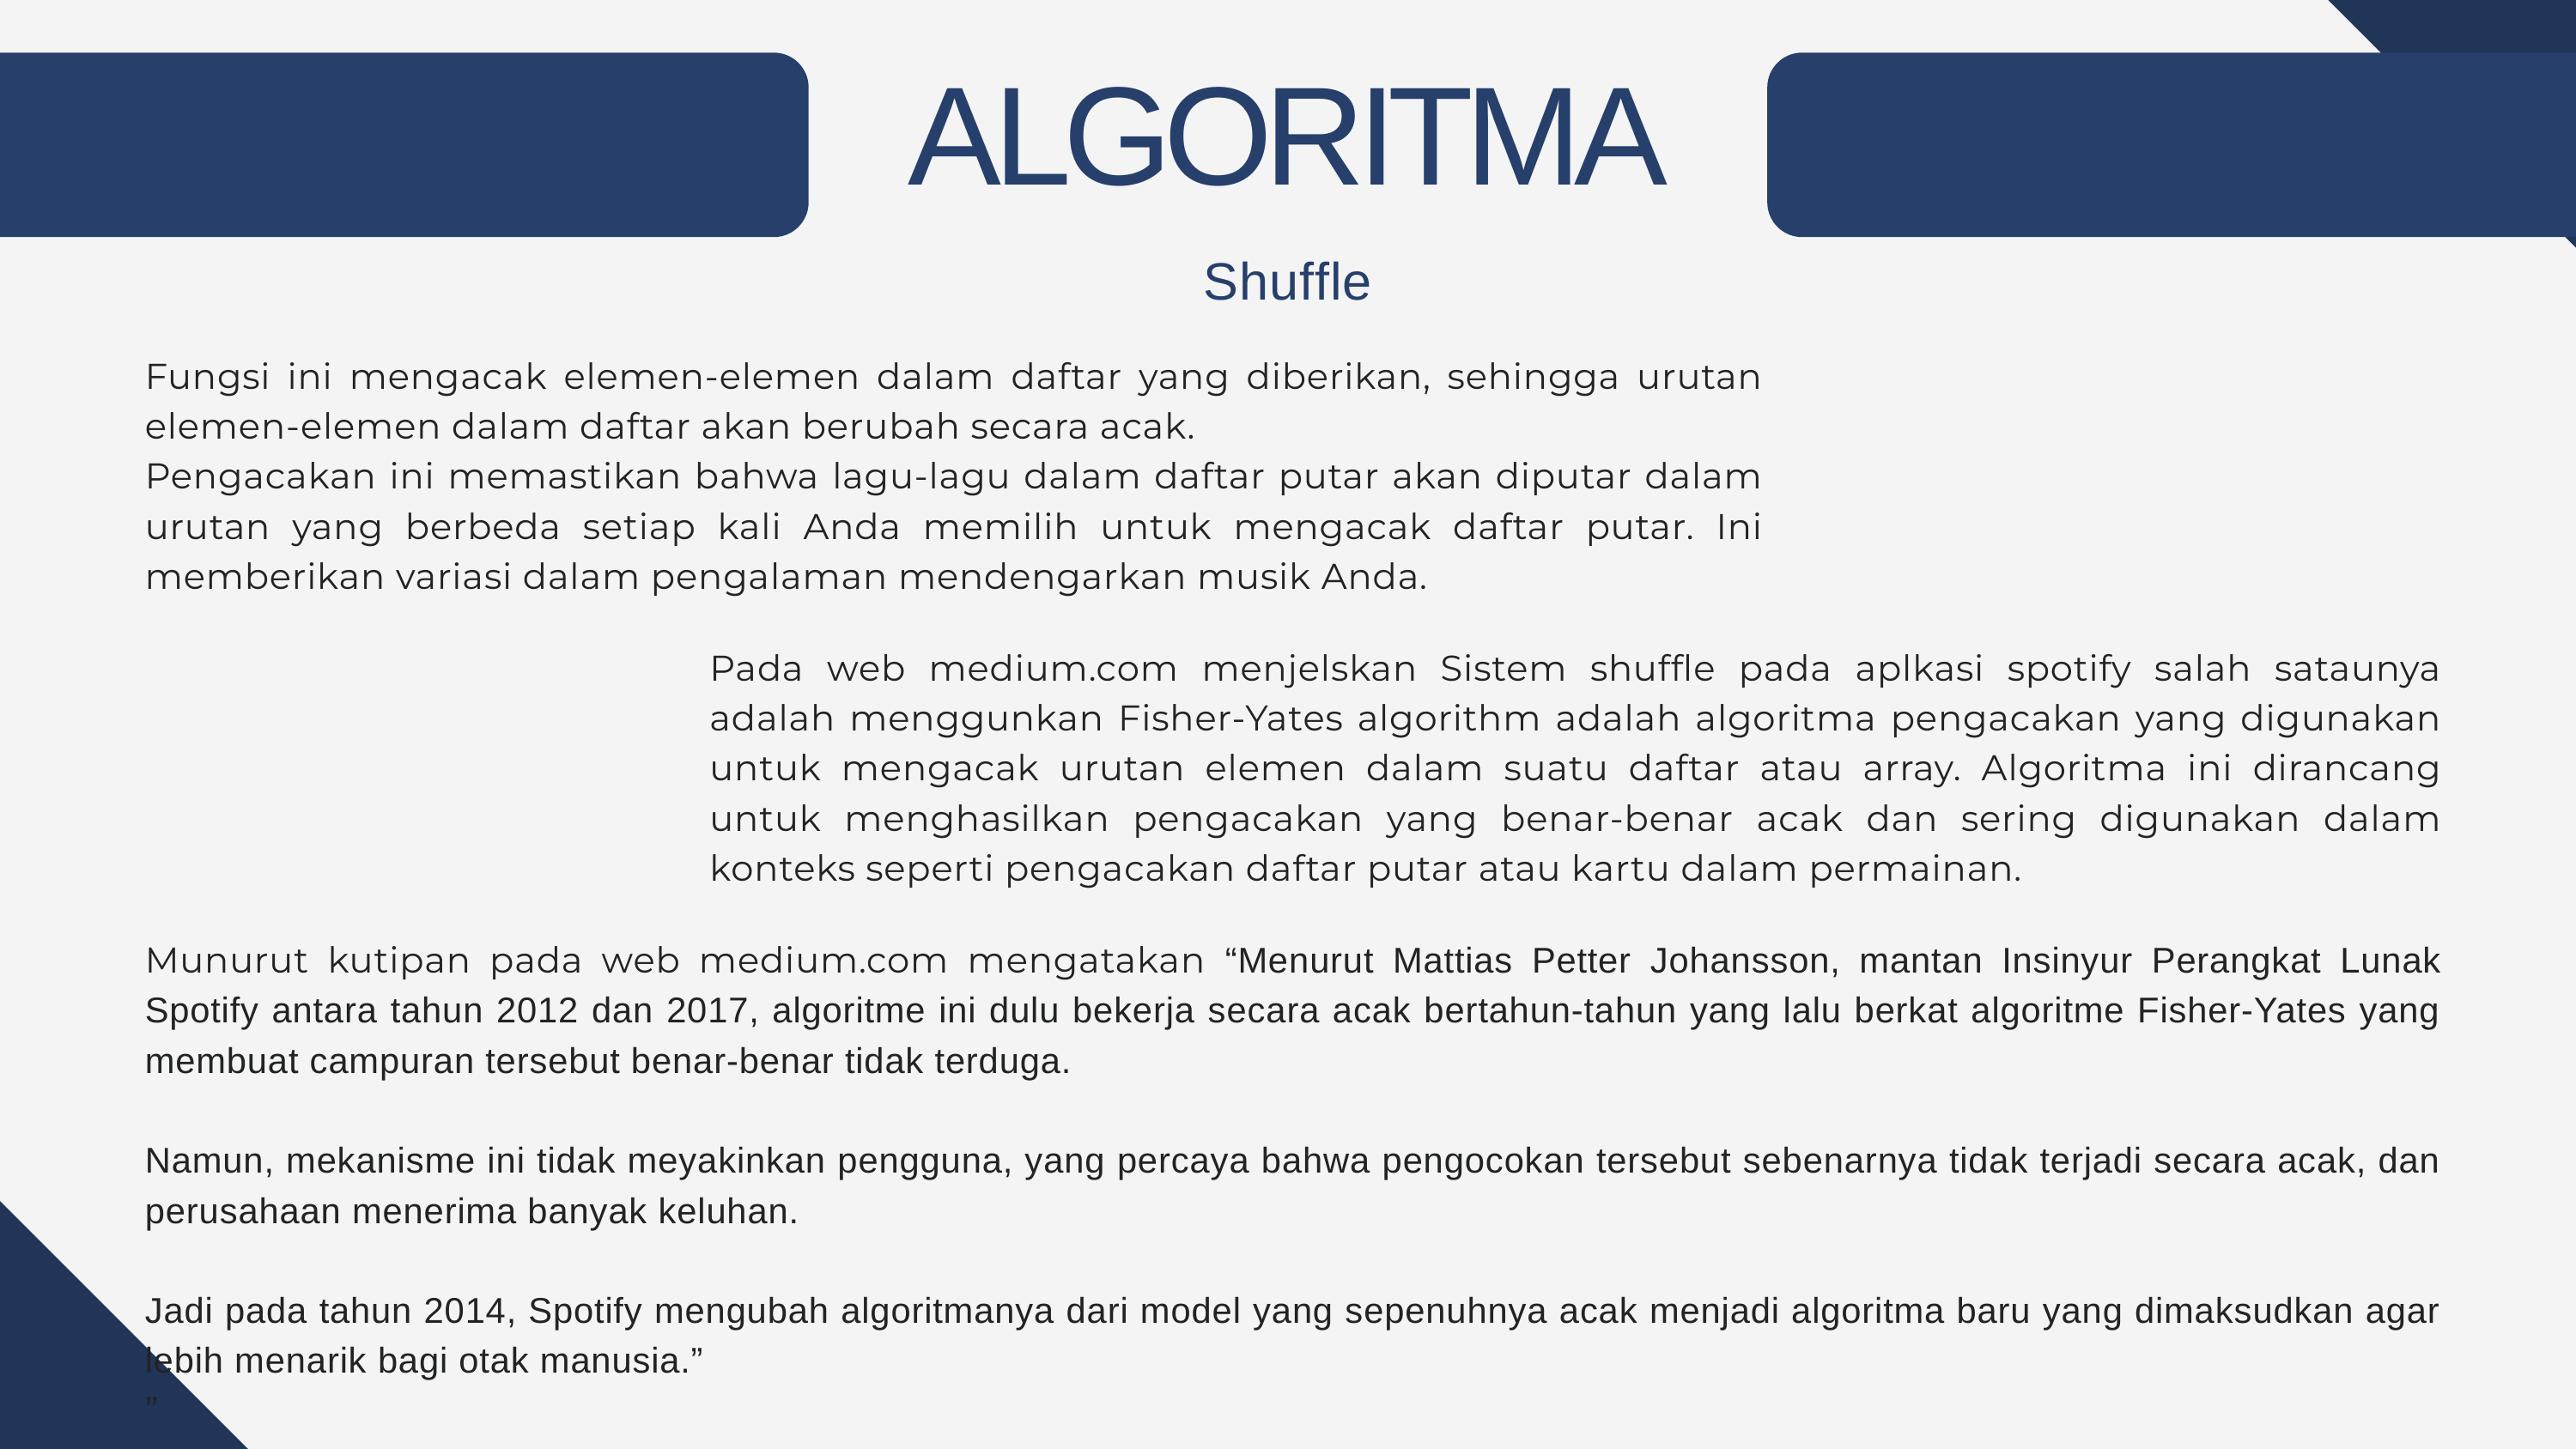

ALGORITMA
Shuffle
Fungsi ini mengacak elemen-elemen dalam daftar yang diberikan, sehingga urutan elemen-elemen dalam daftar akan berubah secara acak.
Pengacakan ini memastikan bahwa lagu-lagu dalam daftar putar akan diputar dalam urutan yang berbeda setiap kali Anda memilih untuk mengacak daftar putar. Ini memberikan variasi dalam pengalaman mendengarkan musik Anda.

Pada web medium.com menjelskan Sistem shuffle pada aplkasi spotify salah sataunya adalah menggunkan Fisher-Yates algorithm adalah algoritma pengacakan yang digunakan untuk mengacak urutan elemen dalam suatu daftar atau array. Algoritma ini dirancang untuk menghasilkan pengacakan yang benar-benar acak dan sering digunakan dalam konteks seperti pengacakan daftar putar atau kartu dalam permainan.
Munurut kutipan pada web medium.com mengatakan “Menurut Mattias Petter Johansson, mantan Insinyur Perangkat Lunak Spotify antara tahun 2012 dan 2017, algoritme ini dulu bekerja secara acak bertahun-tahun yang lalu berkat algoritme Fisher-Yates yang membuat campuran tersebut benar-benar tidak terduga.

Namun, mekanisme ini tidak meyakinkan pengguna, yang percaya bahwa pengocokan tersebut sebenarnya tidak terjadi secara acak, dan perusahaan menerima banyak keluhan.

Jadi pada tahun 2014, Spotify mengubah algoritmanya dari model yang sepenuhnya acak menjadi algoritma baru yang dimaksudkan agar lebih menarik bagi otak manusia.”
”